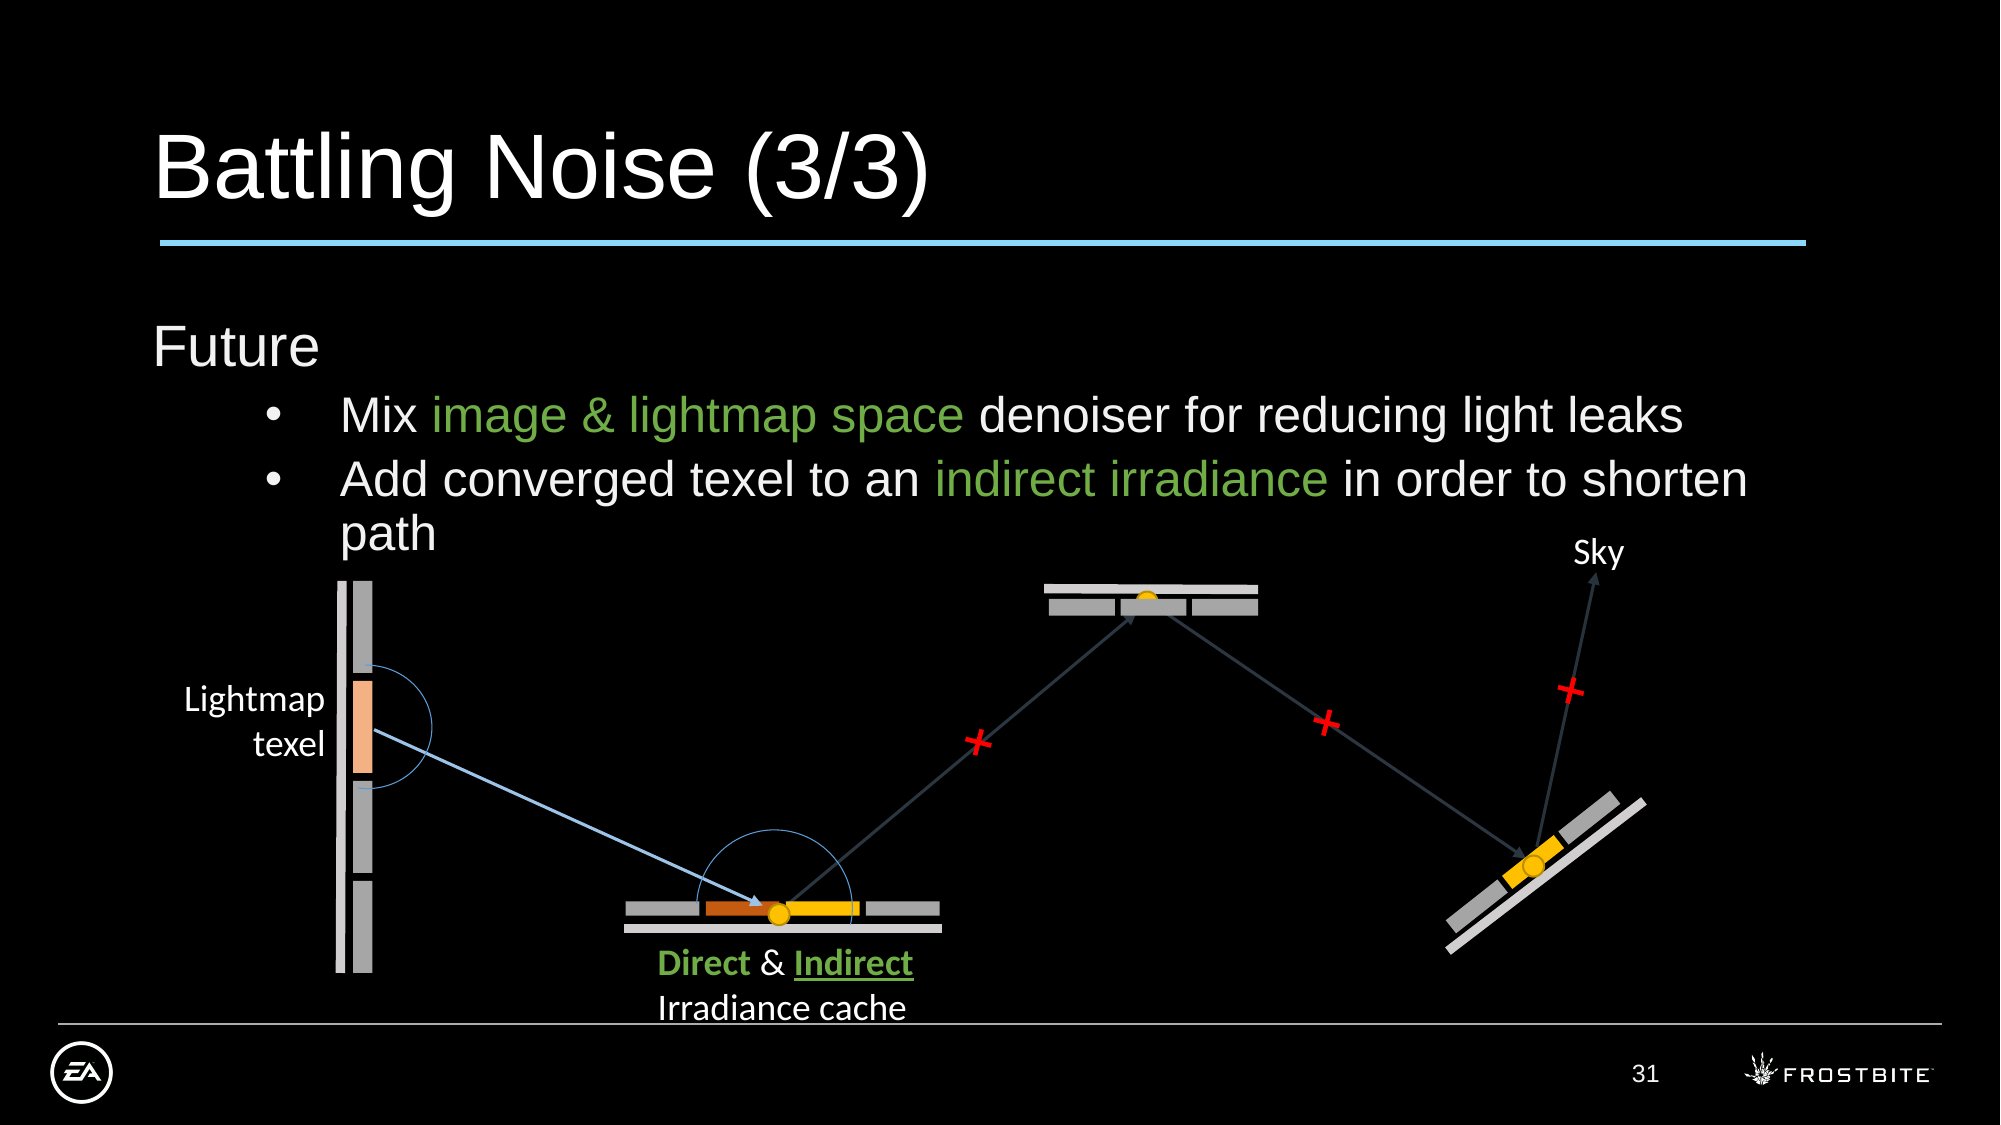

# Battling Noise (3/3)
Future
Mix image & lightmap space denoiser for reducing light leaks
Add converged texel to an indirect irradiance in order to shorten path

Sky

Lightmap texel

Direct & Indirect
Irradiance cache
31